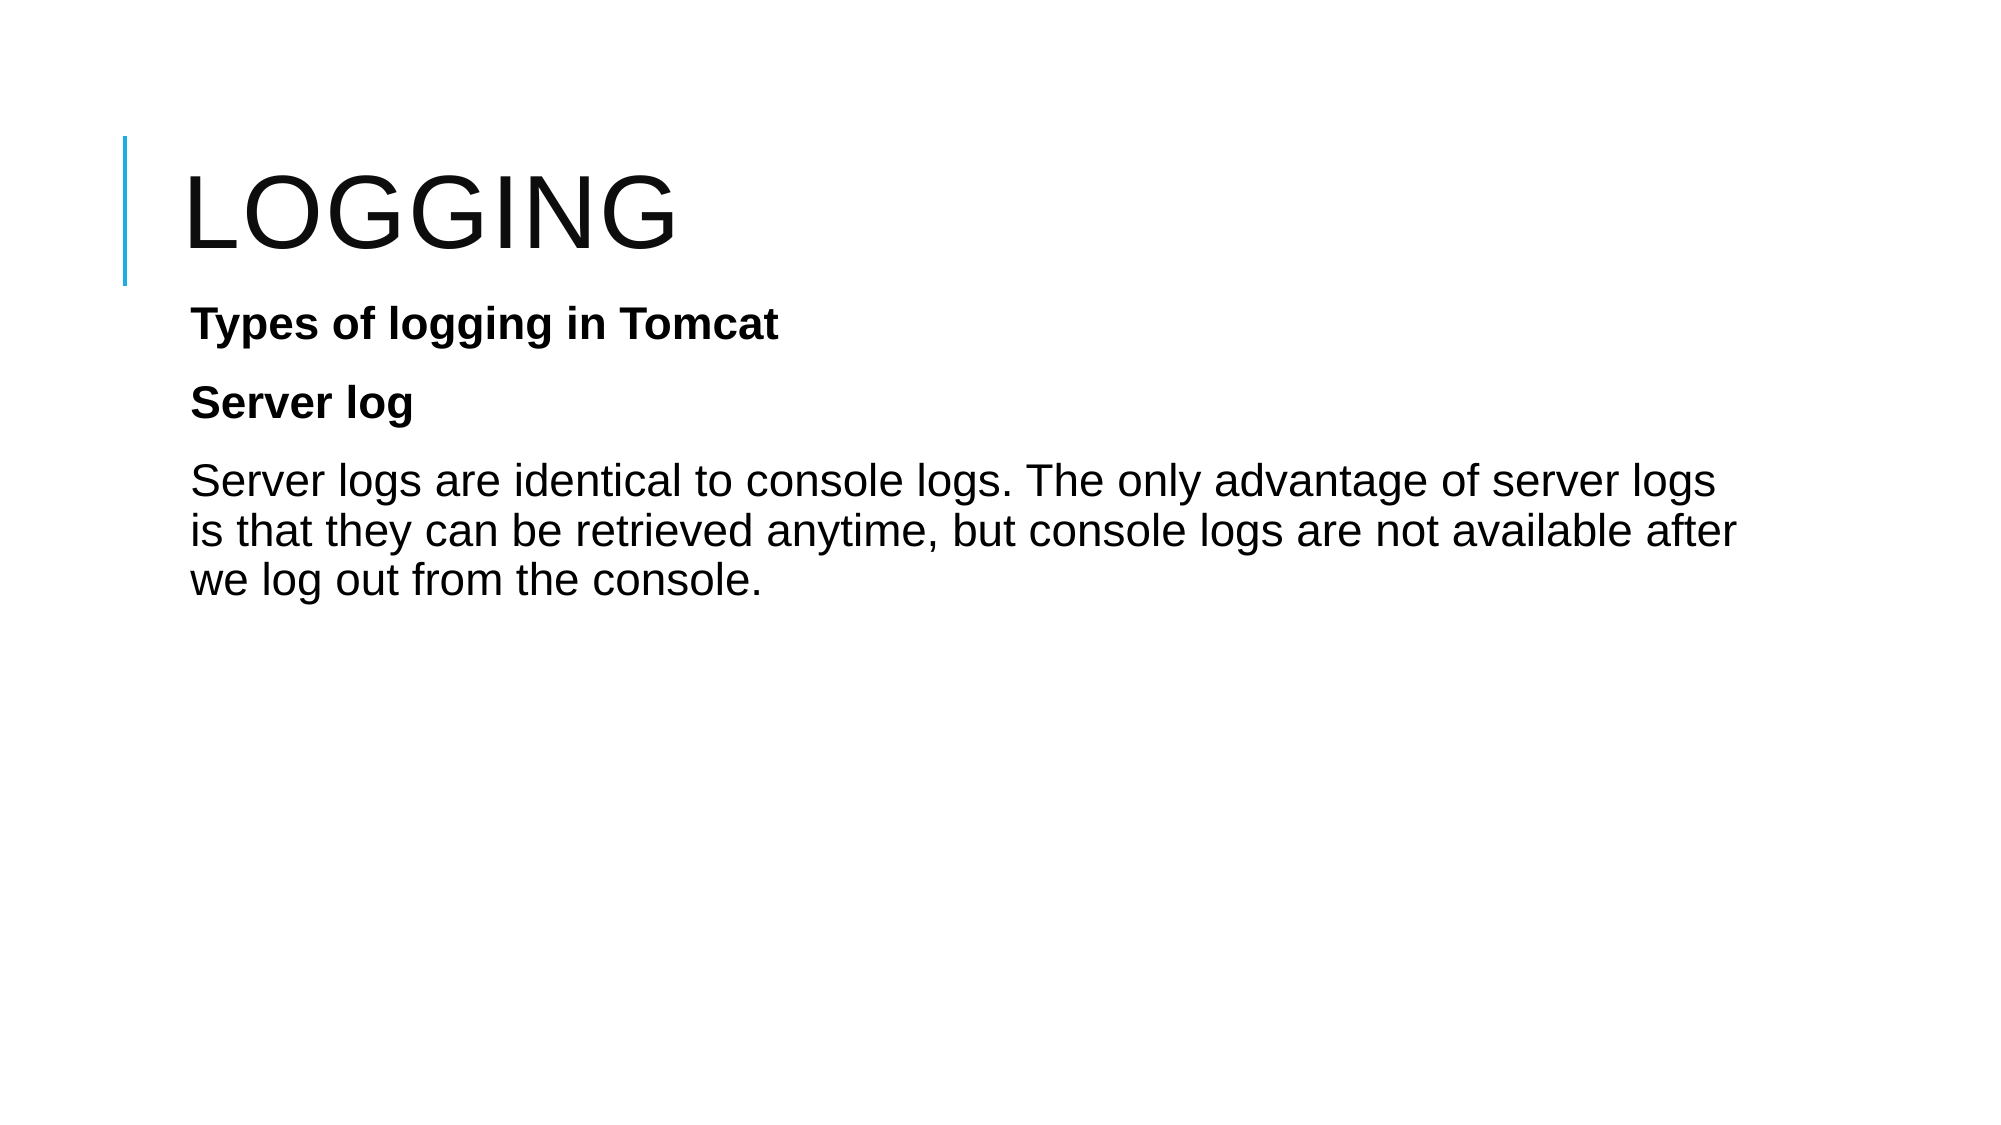

# Logging
Types of logging in Tomcat
Server log
Server logs are identical to console logs. The only advantage of server logs is that they can be retrieved anytime, but console logs are not available after we log out from the console.